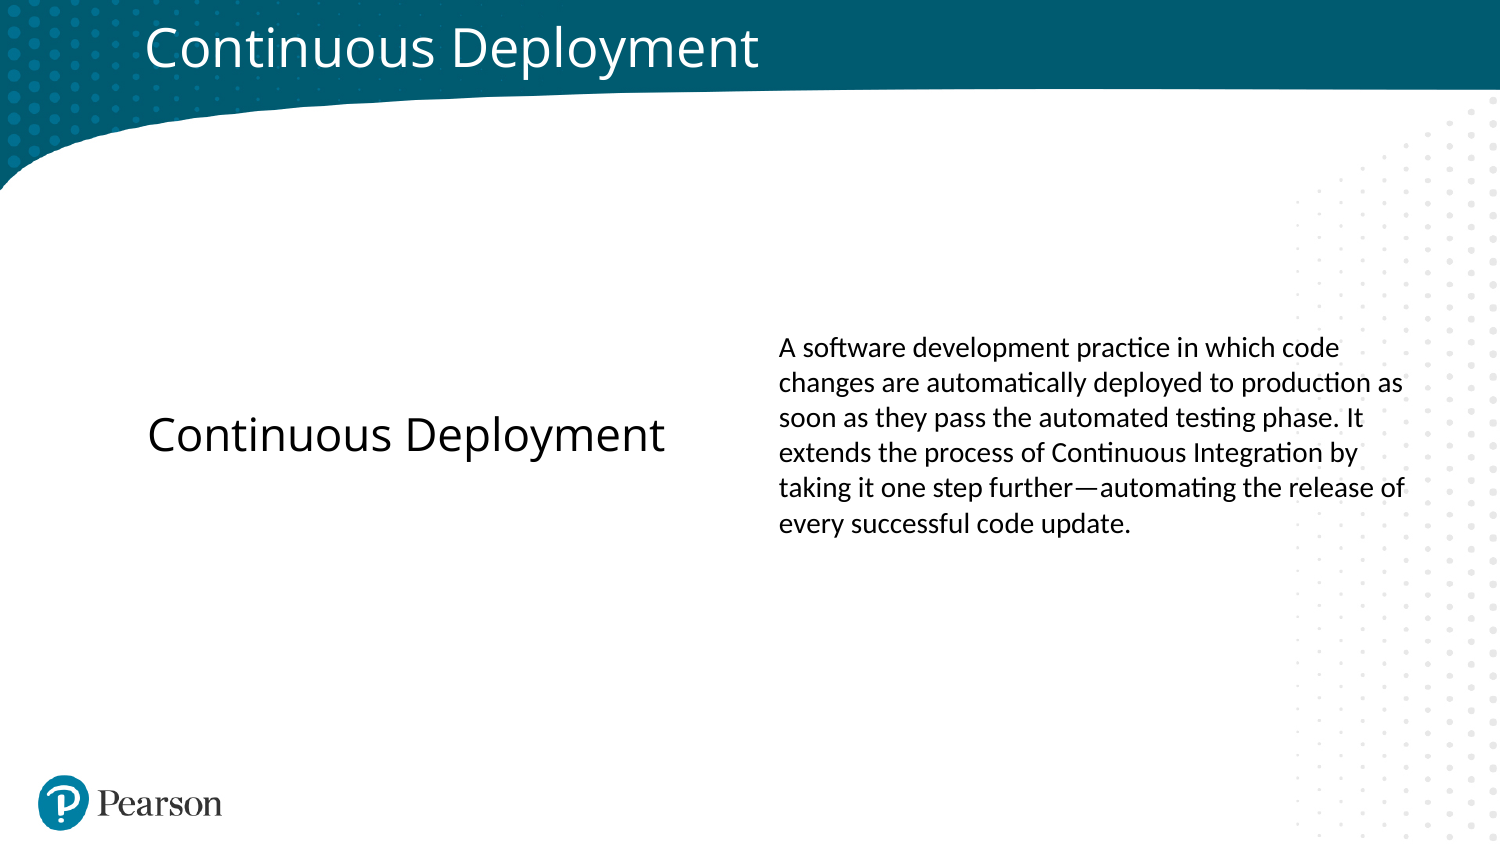

# Continuous Deployment
Continuous Deployment
A software development practice in which code changes are automatically deployed to production as soon as they pass the automated testing phase. It extends the process of Continuous Integration by taking it one step further—automating the release of every successful code update.